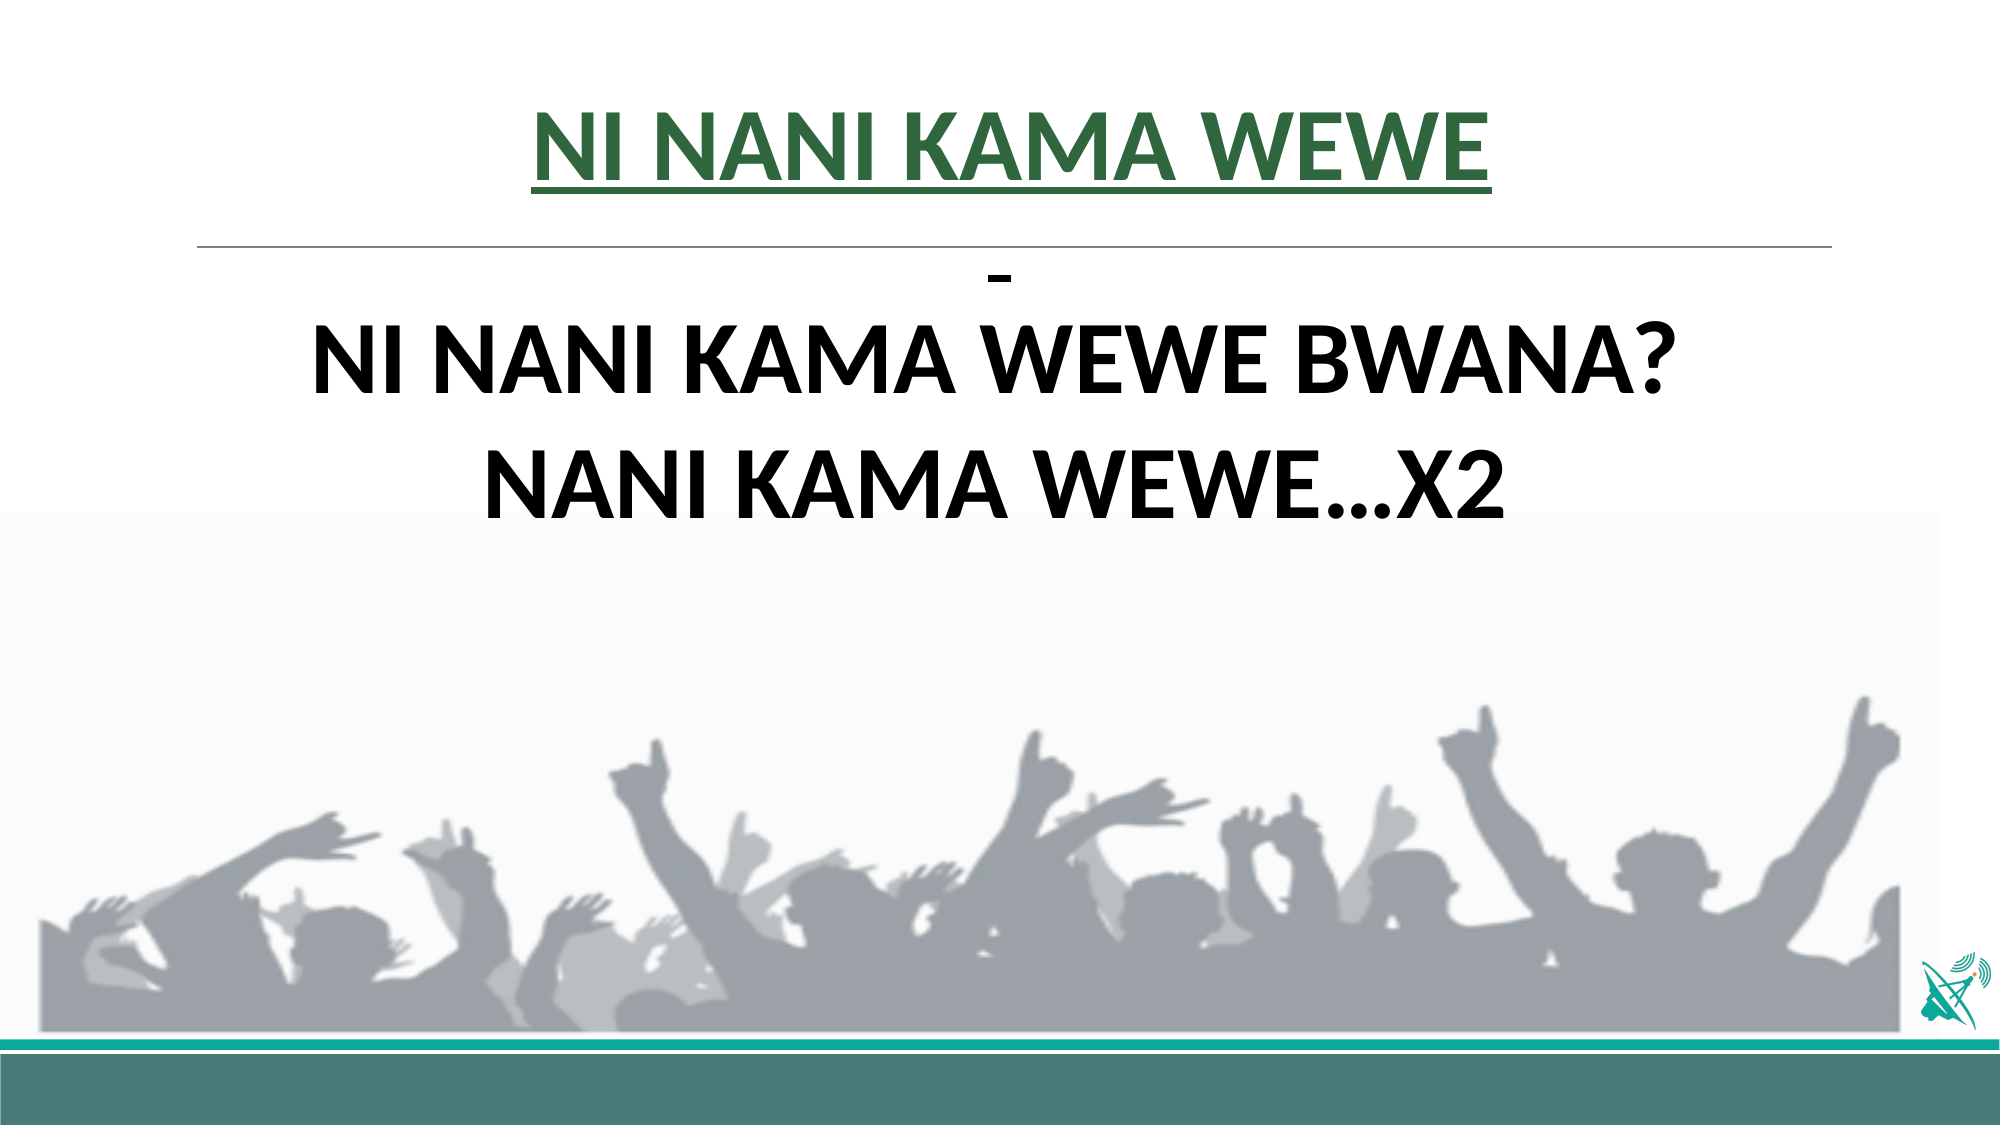

# NI NANI KAMA WEWE
NI NANI KAMA WEWE BWANA?
NANI KAMA WEWE…X2